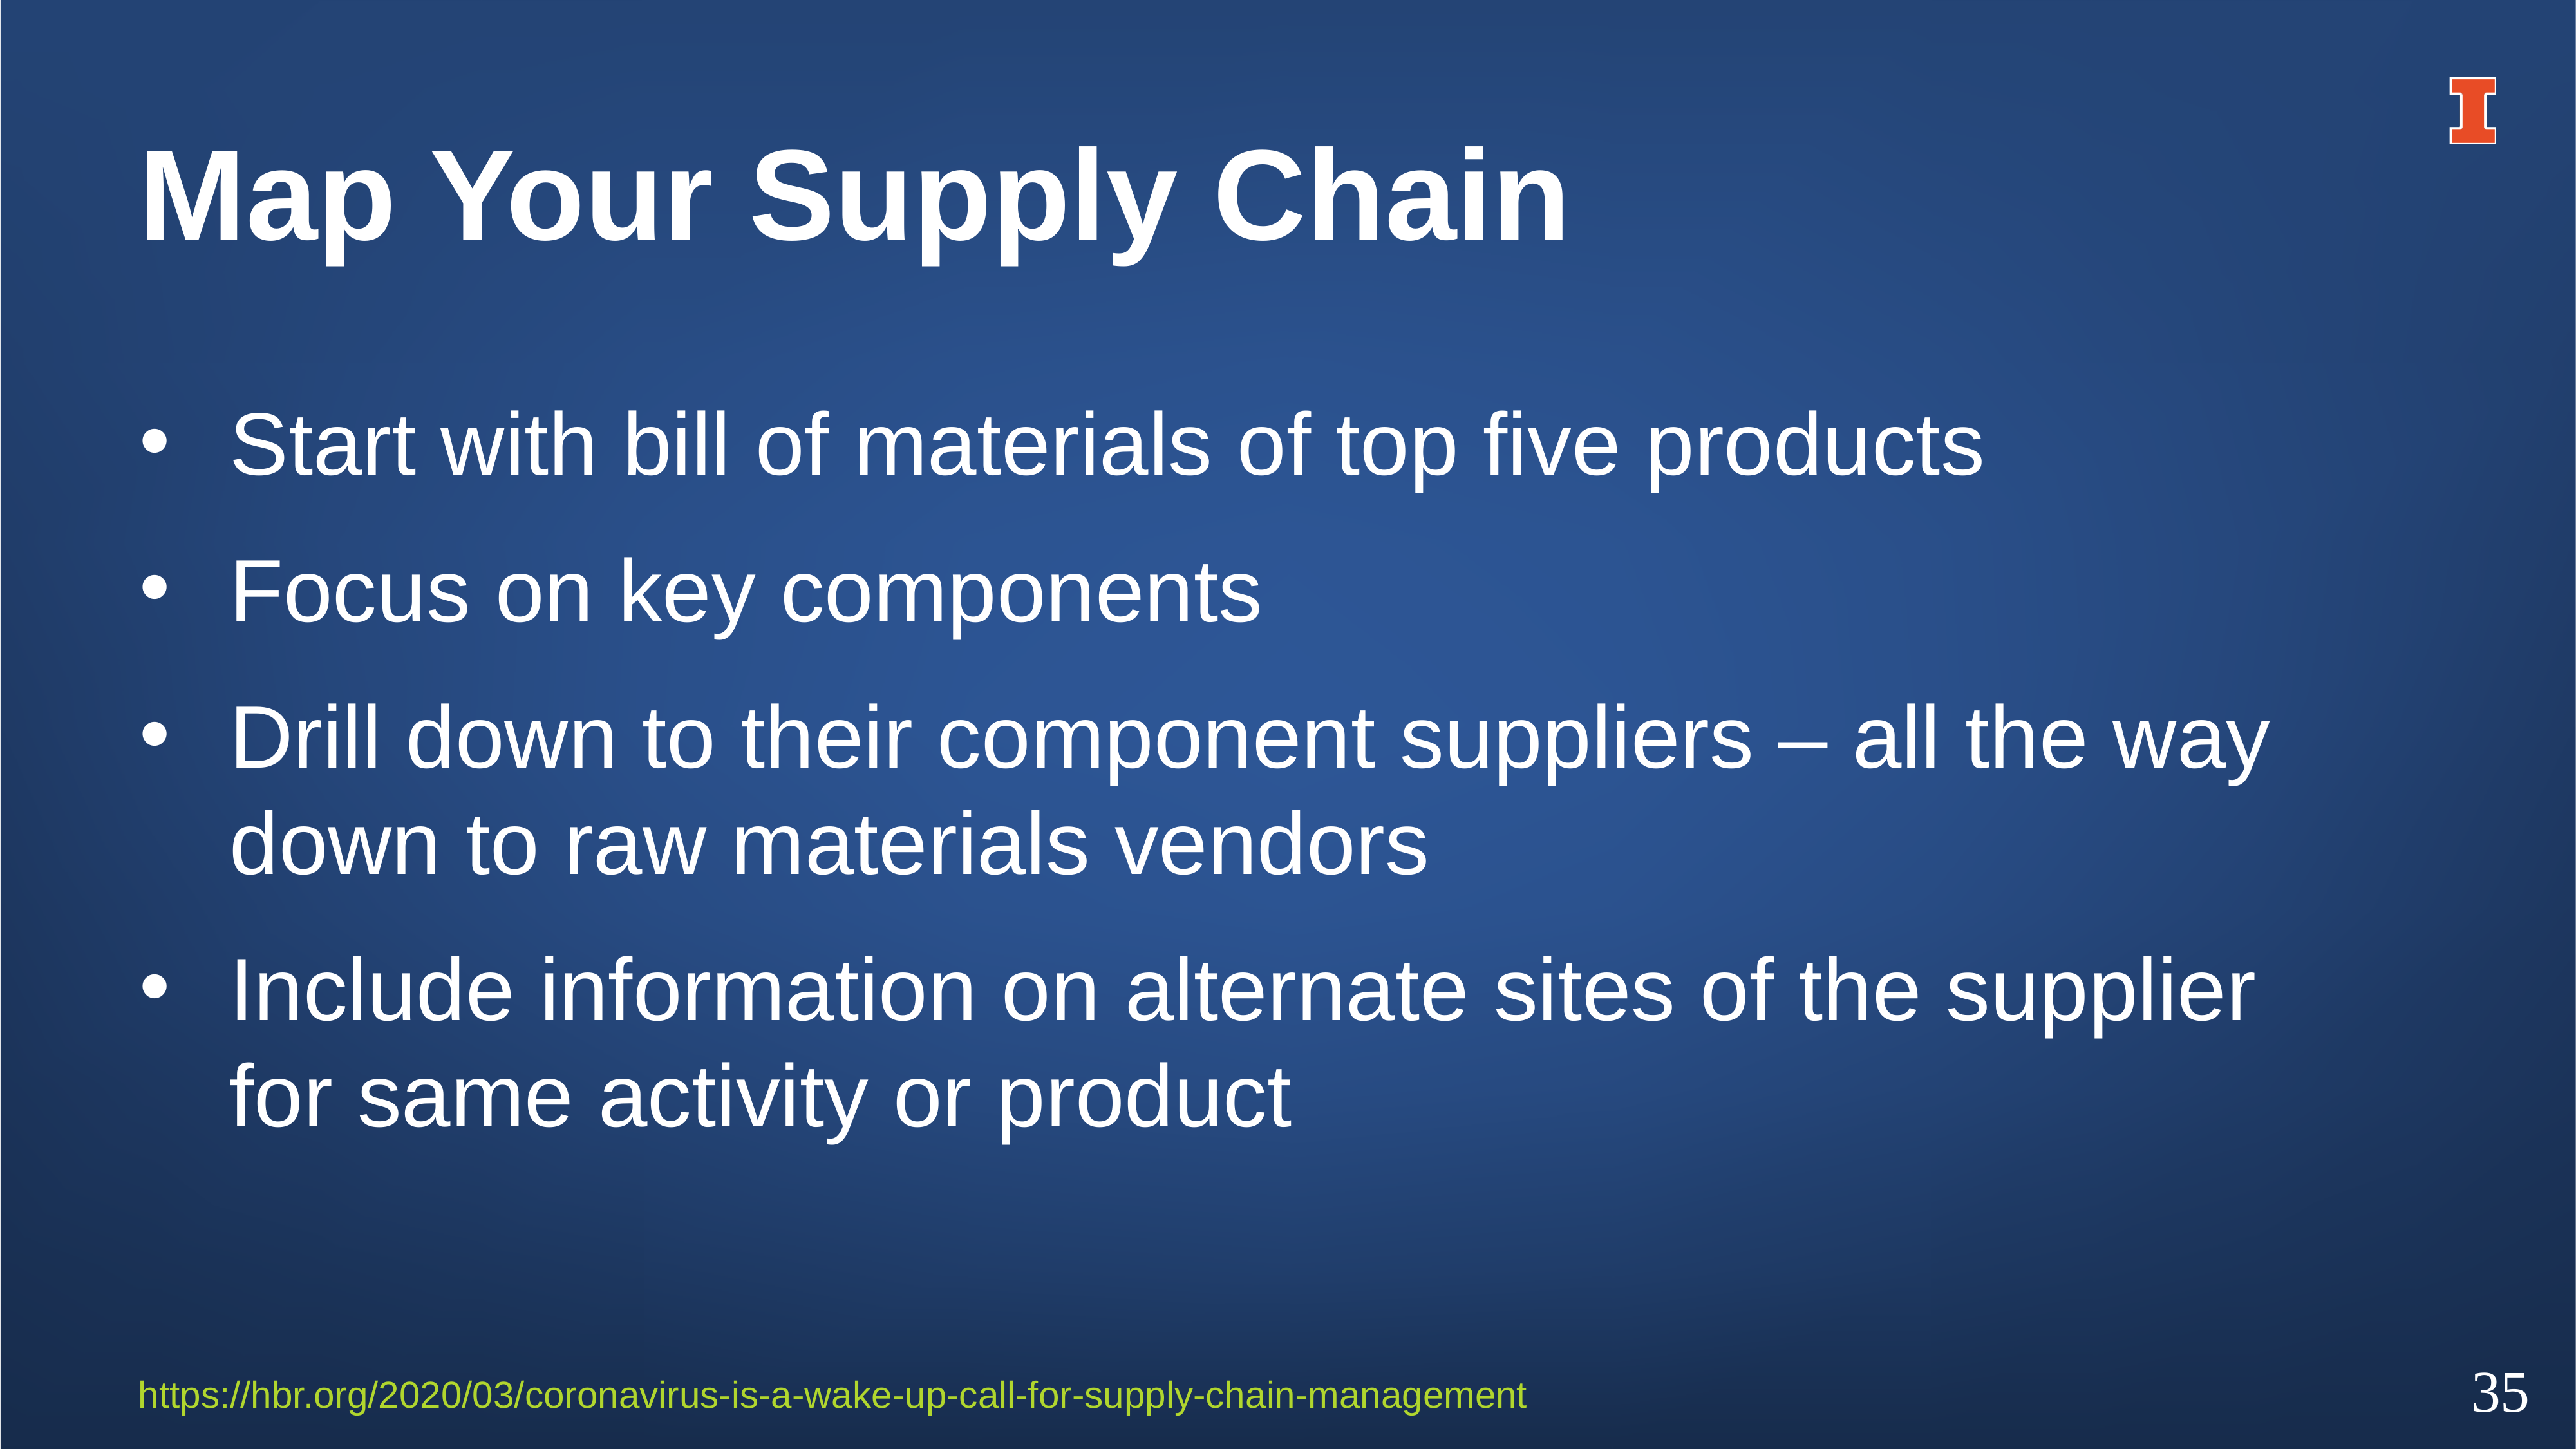

# Map Your Supply Chain
Start with bill of materials of top five products
Focus on key components
Drill down to their component suppliers – all the way down to raw materials vendors
Include information on alternate sites of the supplier for same activity or product

https://hbr.org/2020/03/coronavirus-is-a-wake-up-call-for-supply-chain-management